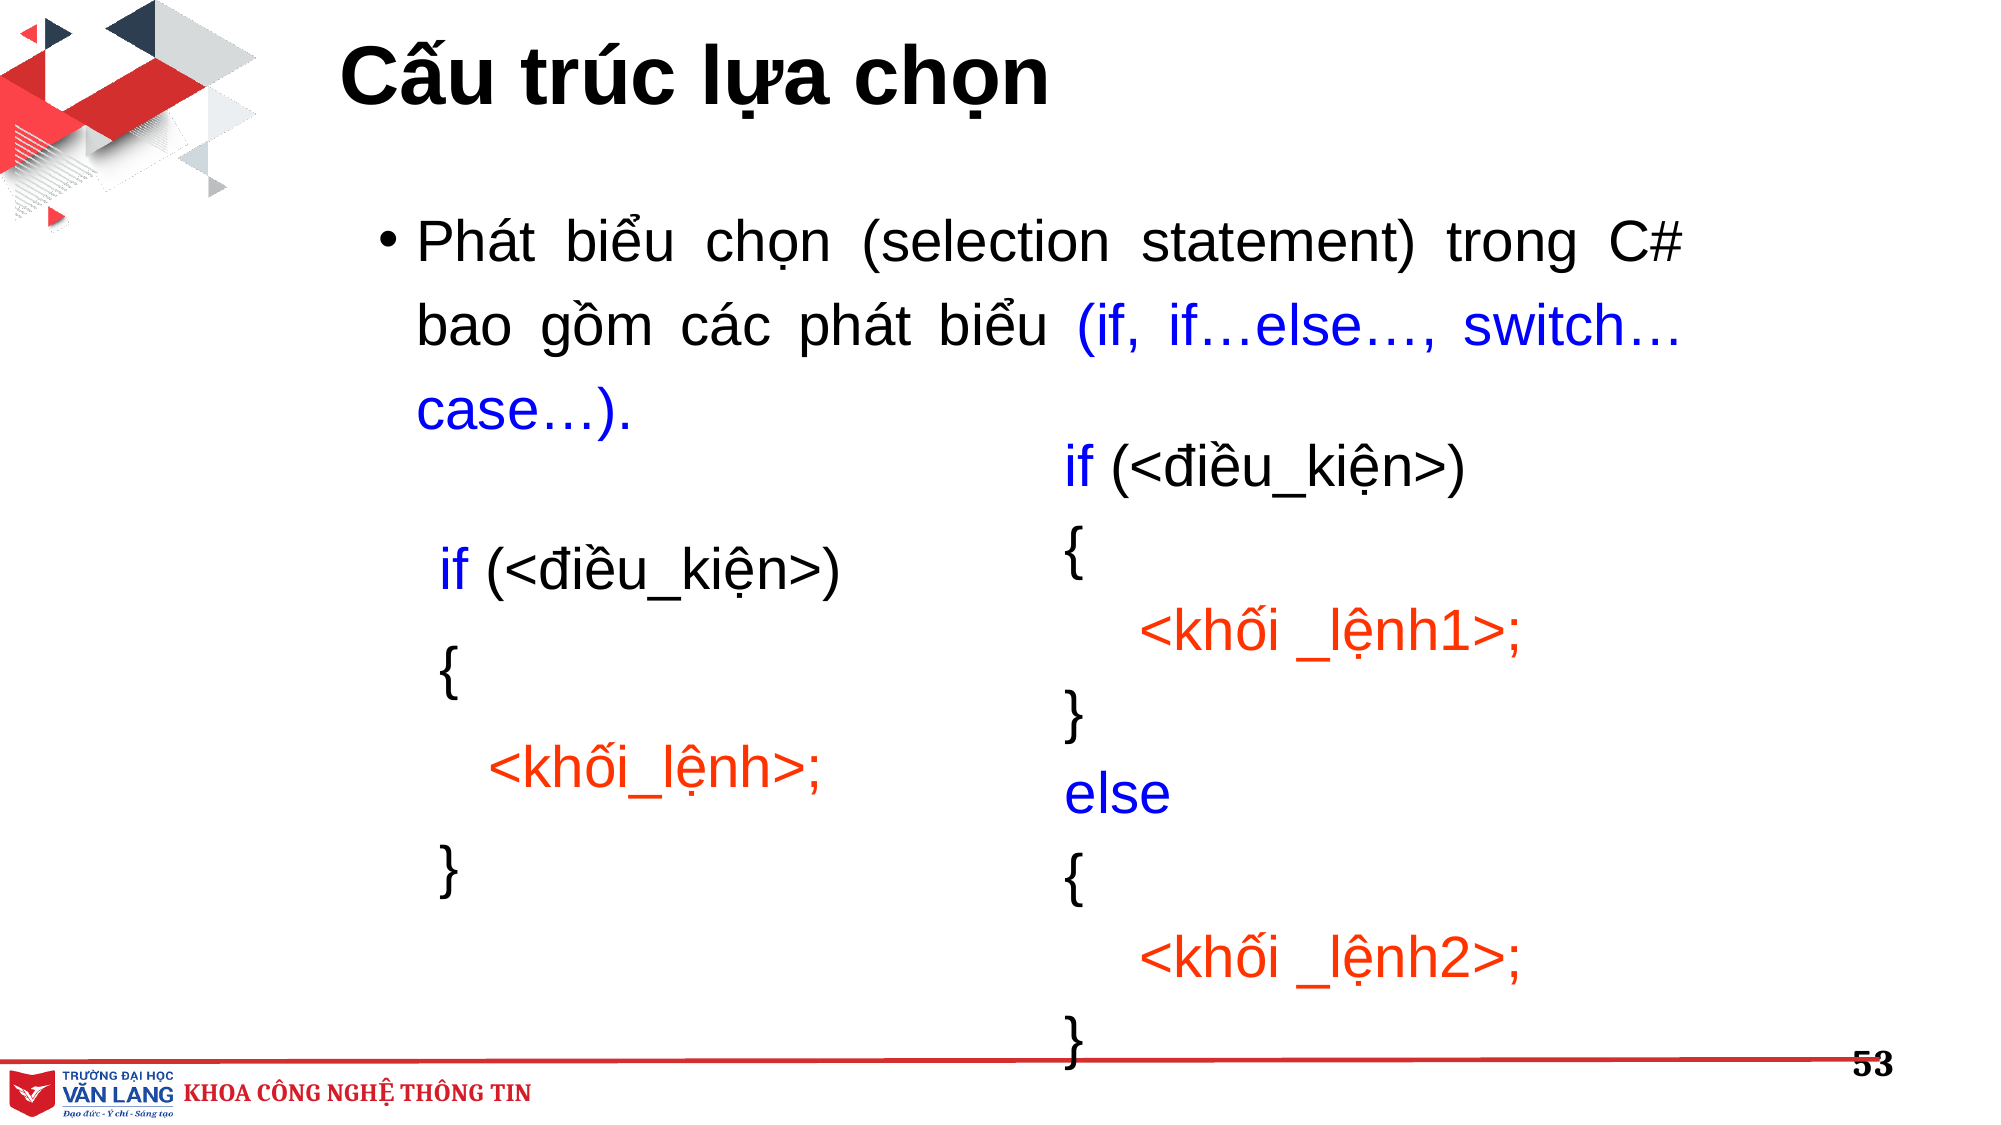

# Cấu trúc lựa chọn
Phát biểu chọn (selection statement) trong C# bao gồm các phát biểu (if, if…else…, switch…case…).
if (<điều_kiện>)
{
	<khối _lệnh1>;
}
else
{
	<khối _lệnh2>;
}
if (<điều_kiện>)
{
   <khối_lệnh>;
}